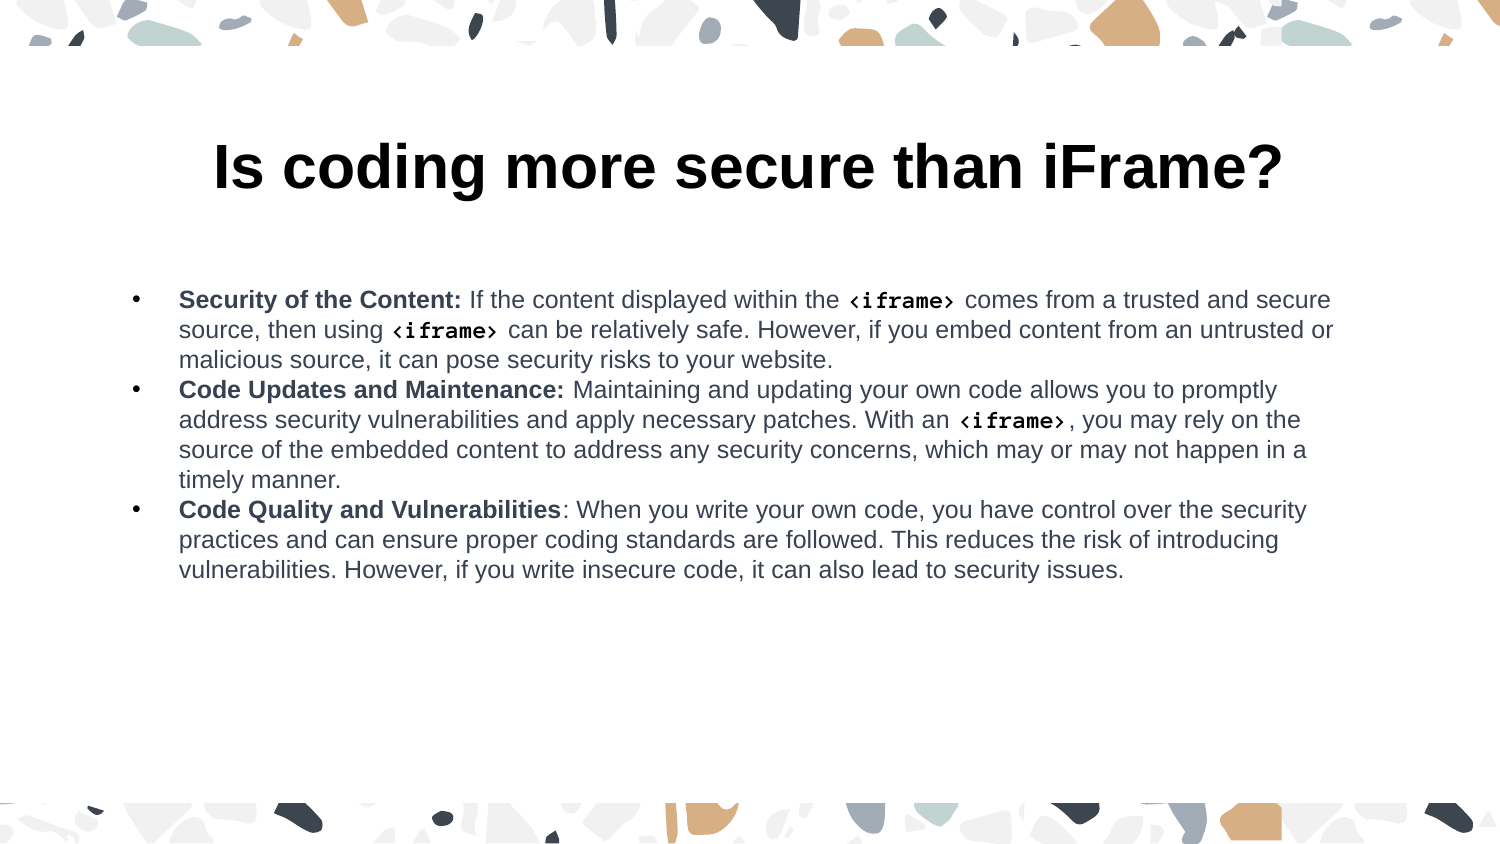

# Is coding more secure than iFrame?
Security of the Content: If the content displayed within the <iframe> comes from a trusted and secure source, then using <iframe> can be relatively safe. However, if you embed content from an untrusted or malicious source, it can pose security risks to your website.
Code Updates and Maintenance: Maintaining and updating your own code allows you to promptly address security vulnerabilities and apply necessary patches. With an <iframe>, you may rely on the source of the embedded content to address any security concerns, which may or may not happen in a timely manner.
Code Quality and Vulnerabilities: When you write your own code, you have control over the security practices and can ensure proper coding standards are followed. This reduces the risk of introducing vulnerabilities. However, if you write insecure code, it can also lead to security issues.